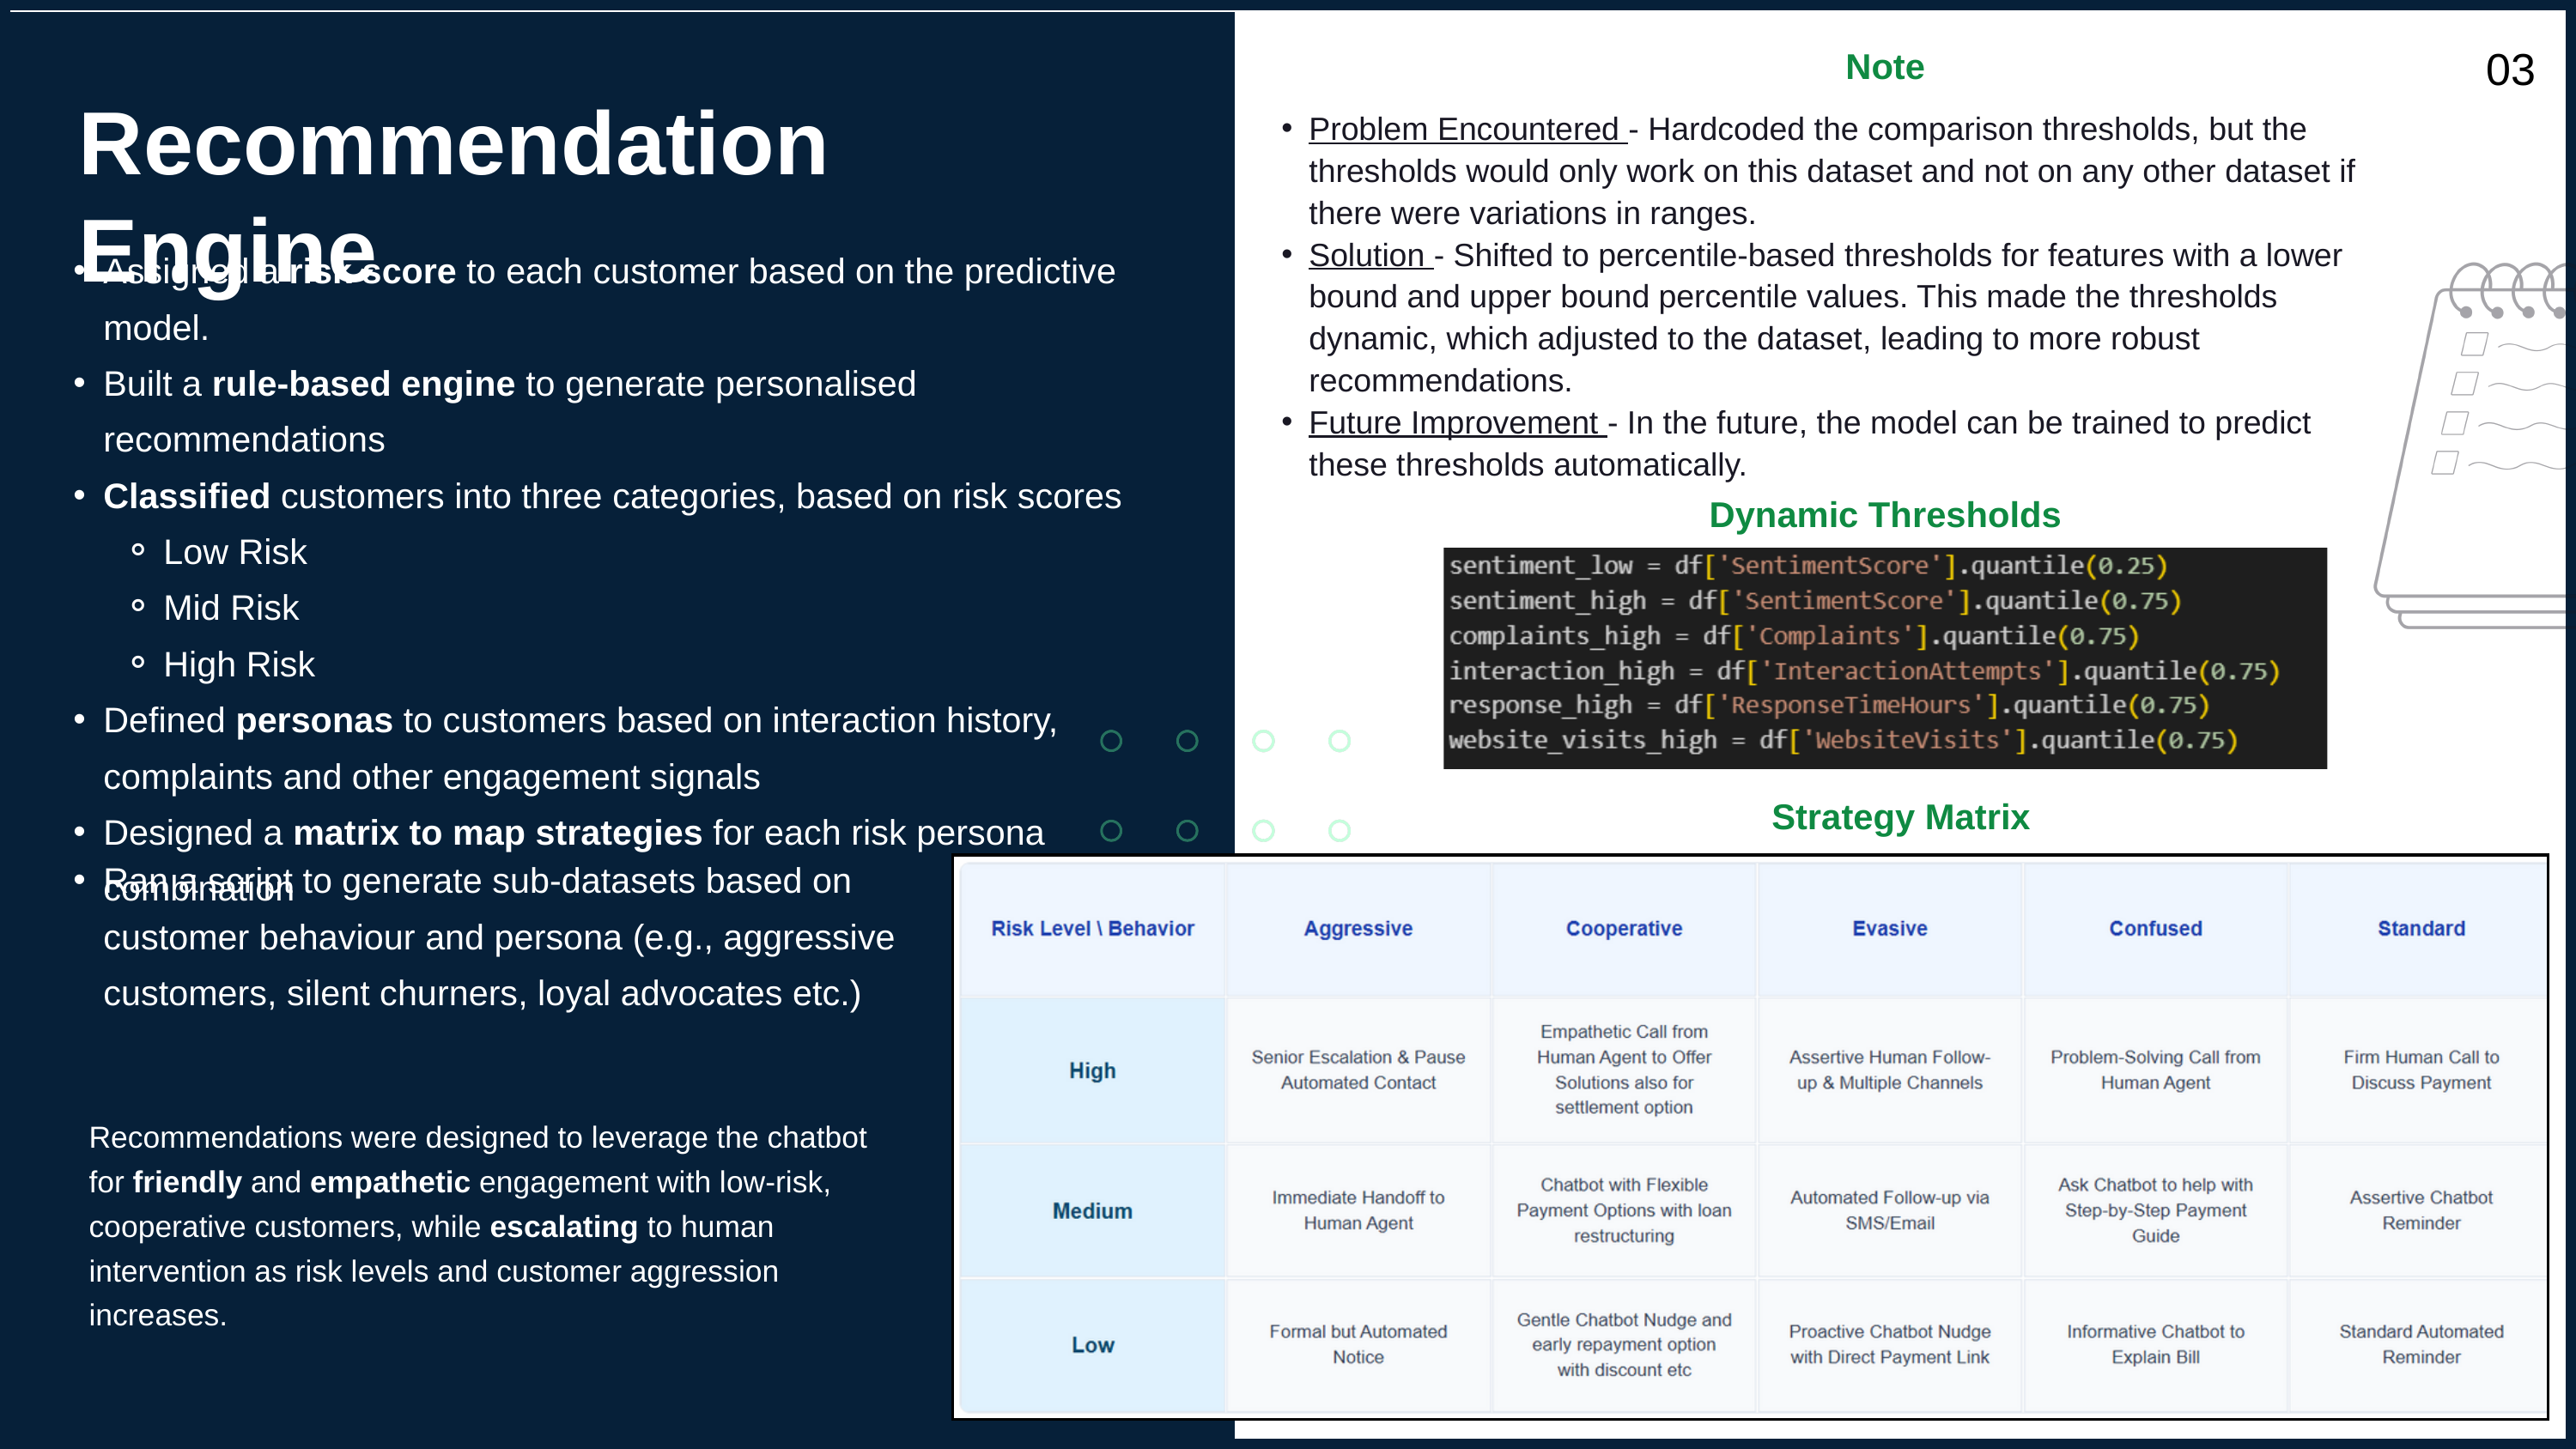

Note
03
Recommendation Engine
Problem Encountered - Hardcoded the comparison thresholds, but the thresholds would only work on this dataset and not on any other dataset if there were variations in ranges.
Solution - Shifted to percentile-based thresholds for features with a lower bound and upper bound percentile values. This made the thresholds dynamic, which adjusted to the dataset, leading to more robust recommendations.
Future Improvement - In the future, the model can be trained to predict these thresholds automatically.
Assigned a risk score to each customer based on the predictive model.
Built a rule-based engine to generate personalised recommendations
Classified customers into three categories, based on risk scores
Low Risk
Mid Risk
High Risk
Defined personas to customers based on interaction history, complaints and other engagement signals
Designed a matrix to map strategies for each risk persona combination

Dynamic Thresholds

Strategy Matrix
Ran a script to generate sub-datasets based on customer behaviour and persona (e.g., aggressive customers, silent churners, loyal advocates etc.)

Recommendations were designed to leverage the chatbot for friendly and empathetic engagement with low-risk, cooperative customers, while escalating to human intervention as risk levels and customer aggression increases.